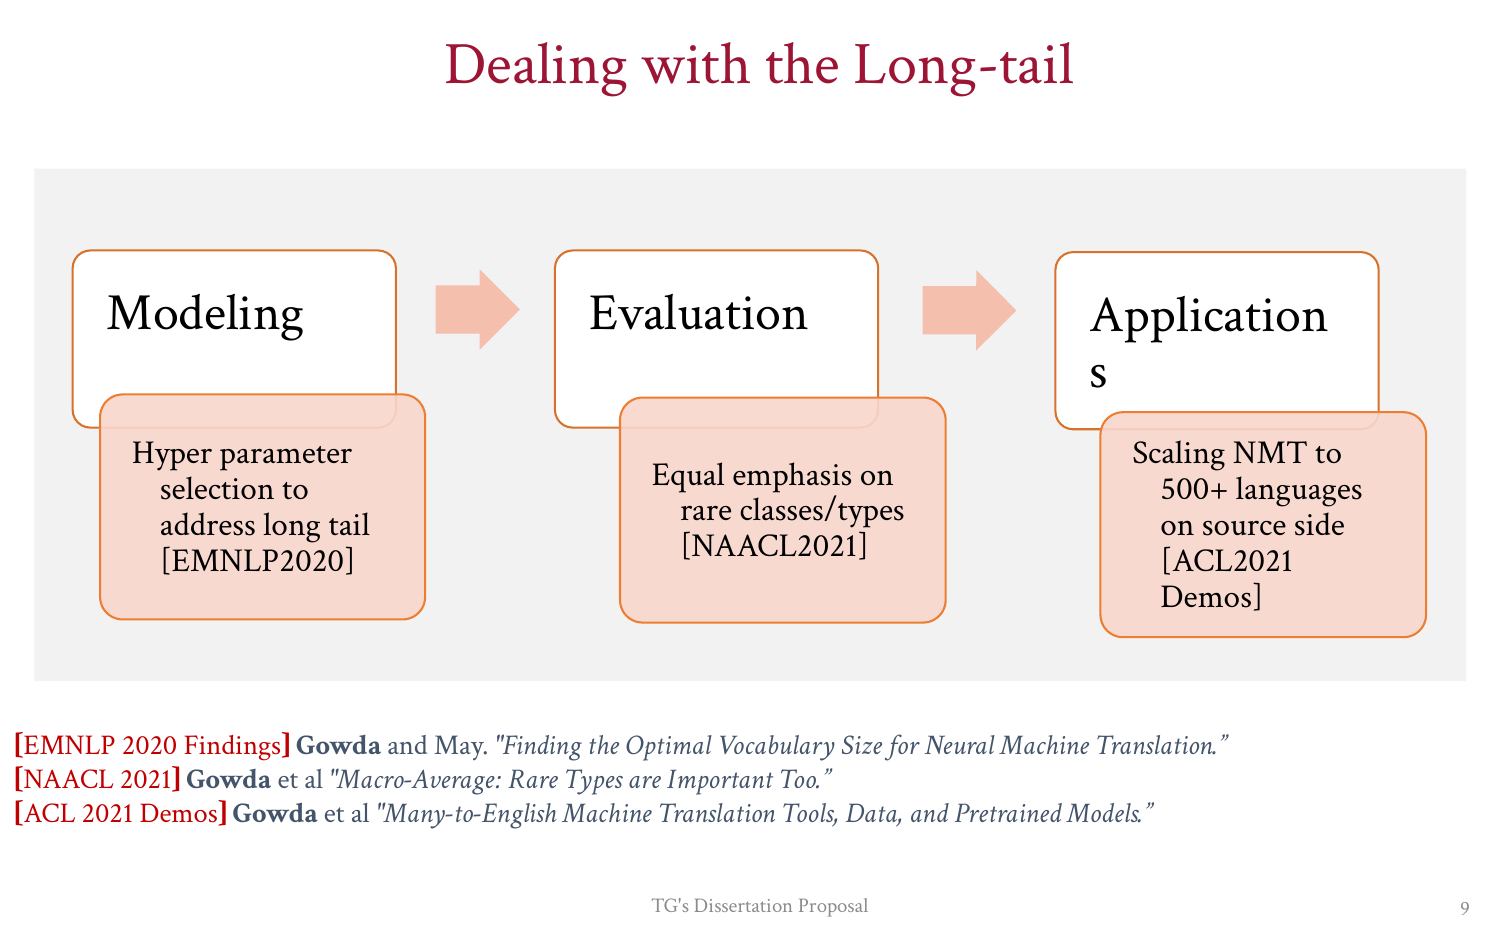

# Dealing with the Long-tail
Modeling
Hyper parameter selection to address long tail
[EMNLP2020]

Evaluation
Equal emphasis on rare classes/types
[NAACL2021]

Applications
Scaling NMT to 500+ languages on source side
[ACL2021 Demos]
[EMNLP 2020 Findings] Gowda and May. "Finding the Optimal Vocabulary Size for Neural Machine Translation.”
[NAACL 2021] Gowda et al "Macro-Average: Rare Types are Important Too.”
[ACL 2021 Demos] Gowda et al "Many-to-English Machine Translation Tools, Data, and Pretrained Models.”
TG's Dissertation Proposal
9